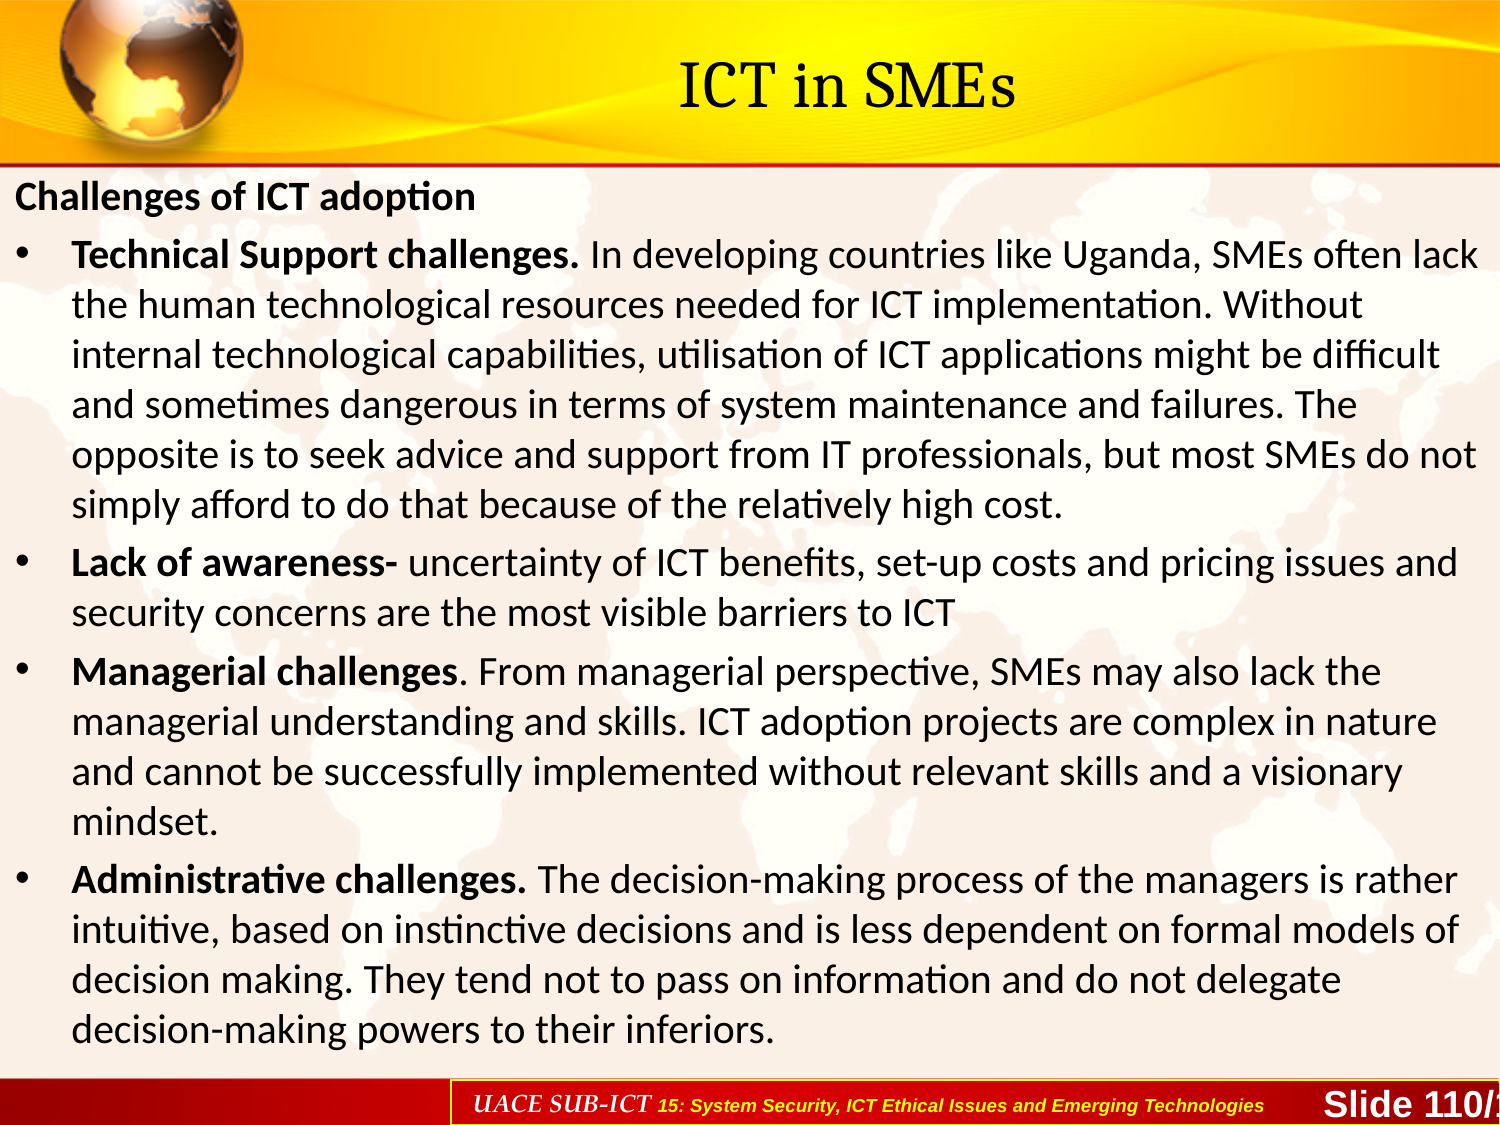

# ICT in SMEs
Challenges of ICT adoption
Technical Support challenges. In developing countries like Uganda, SMEs often lack the human technological resources needed for ICT implementation. Without internal technological capabilities, utilisation of ICT applications might be difficult and sometimes dangerous in terms of system maintenance and failures. The opposite is to seek advice and support from IT professionals, but most SMEs do not simply afford to do that because of the relatively high cost.
Lack of awareness- uncertainty of ICT benefits, set-up costs and pricing issues and security concerns are the most visible barriers to ICT
Managerial challenges. From managerial perspective, SMEs may also lack the managerial understanding and skills. ICT adoption projects are complex in nature and cannot be successfully implemented without relevant skills and a visionary mindset.
Administrative challenges. The decision-making process of the managers is rather intuitive, based on instinctive decisions and is less dependent on formal models of decision making. They tend not to pass on information and do not delegate decision-making powers to their inferiors.